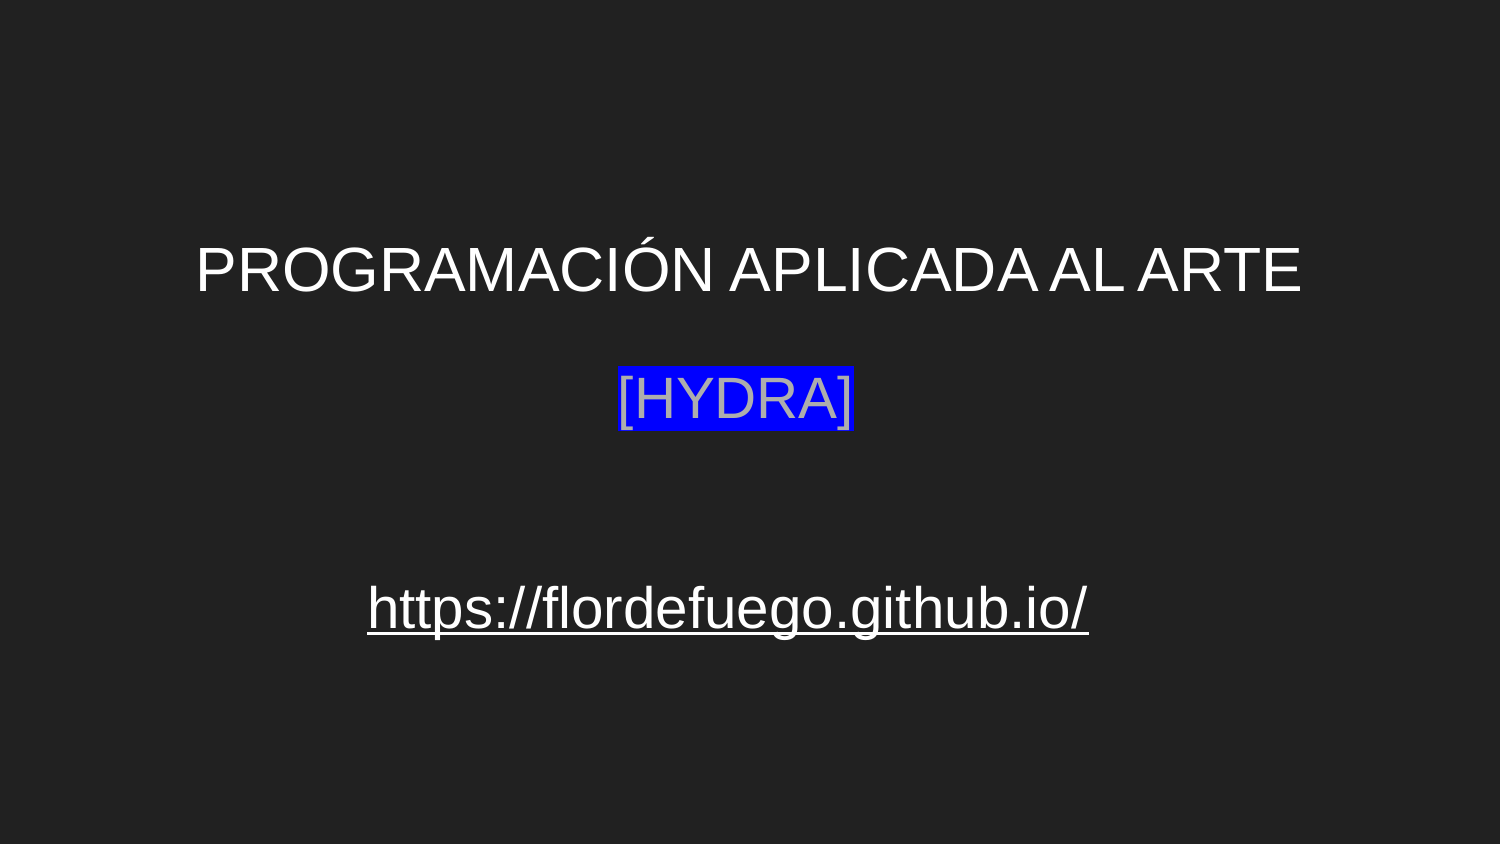

# PROGRAMACIÓN APLICADA AL ARTE
[HYDRA]

https://flordefuego.github.io/